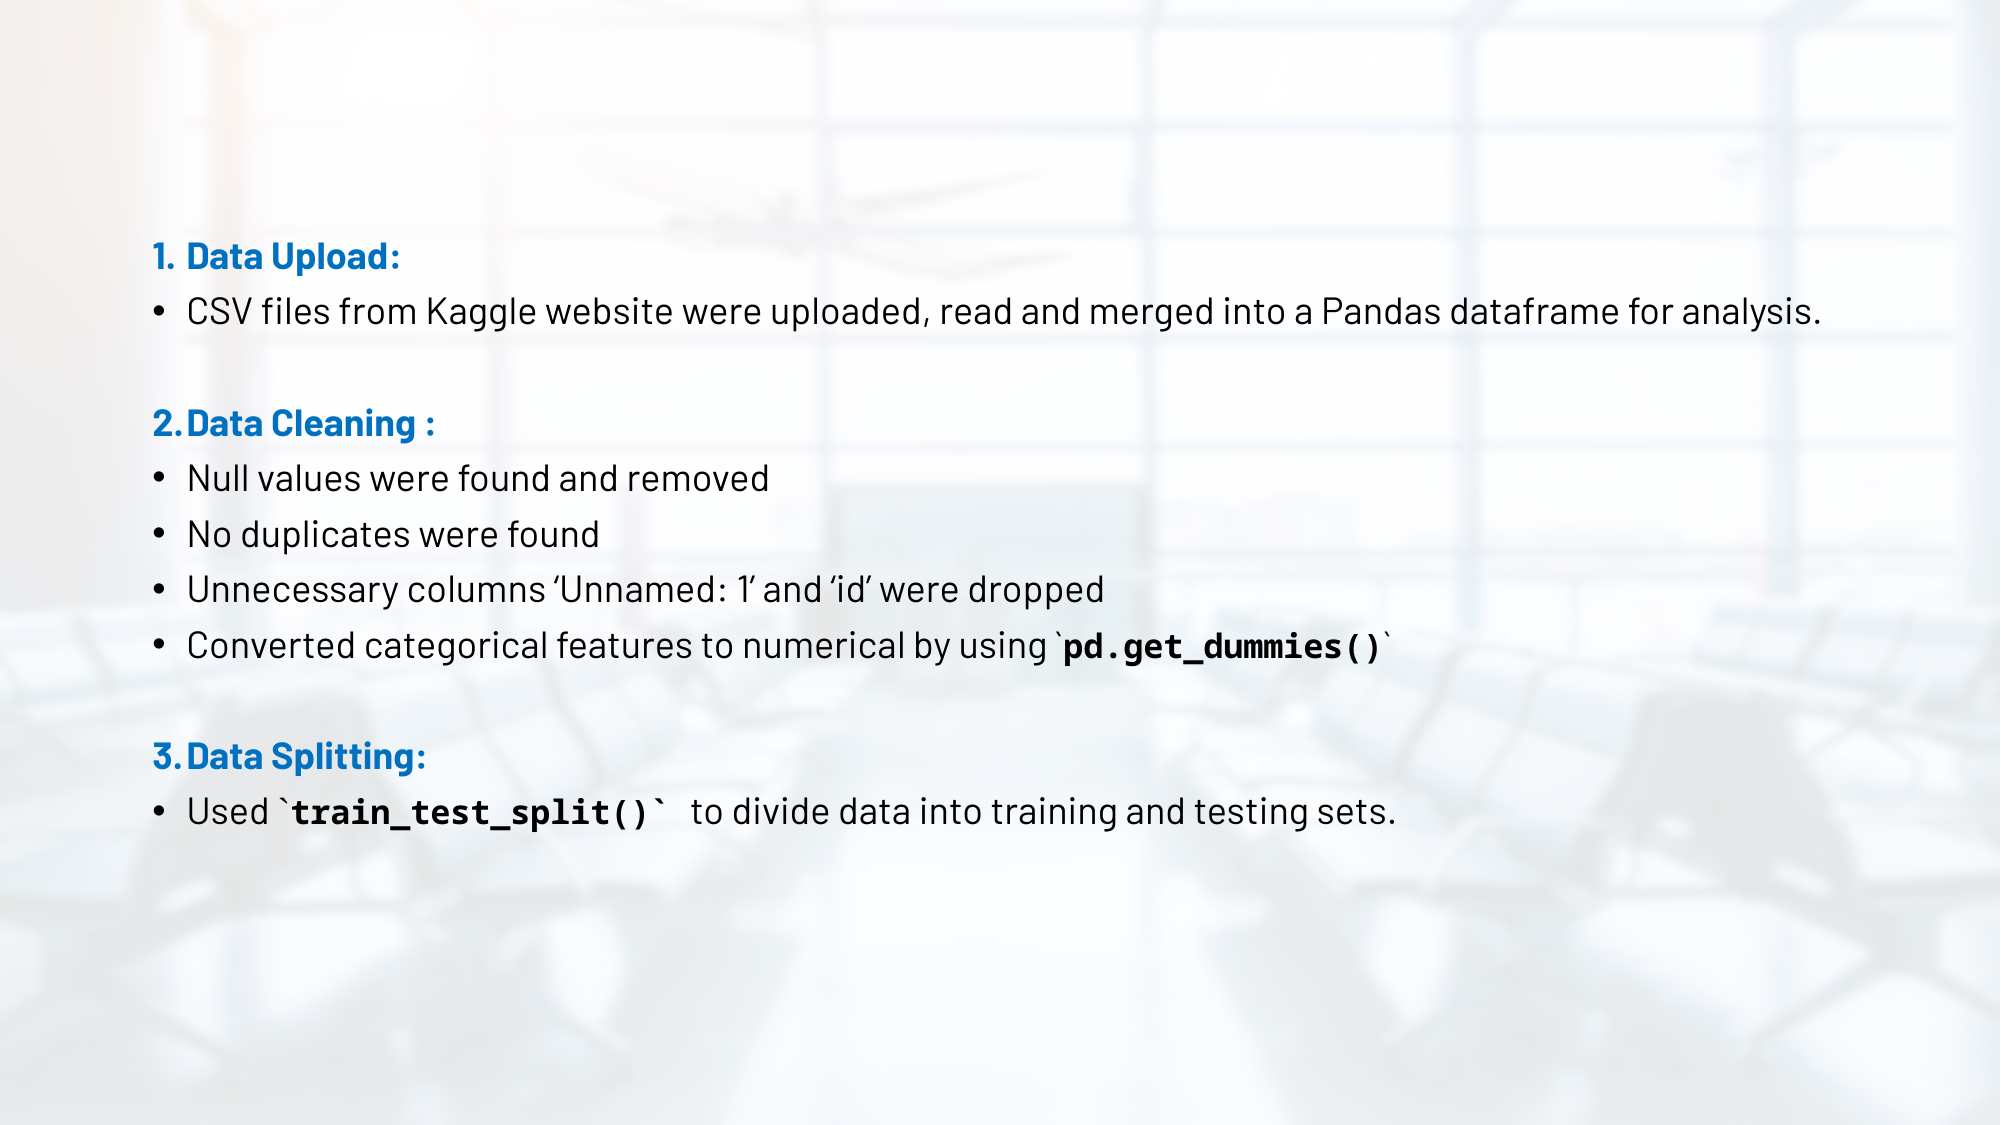

Data Upload:
CSV files from Kaggle website were uploaded, read and merged into a Pandas dataframe for analysis.

Data Cleaning :
Null values were found and removed
No duplicates were found
Unnecessary columns ‘Unnamed: 1’ and ‘id’ were dropped
Converted categorical features to numerical by using `pd.get_dummies()`

Data Splitting:
Used `train_test_split()` to divide data into training and testing sets.